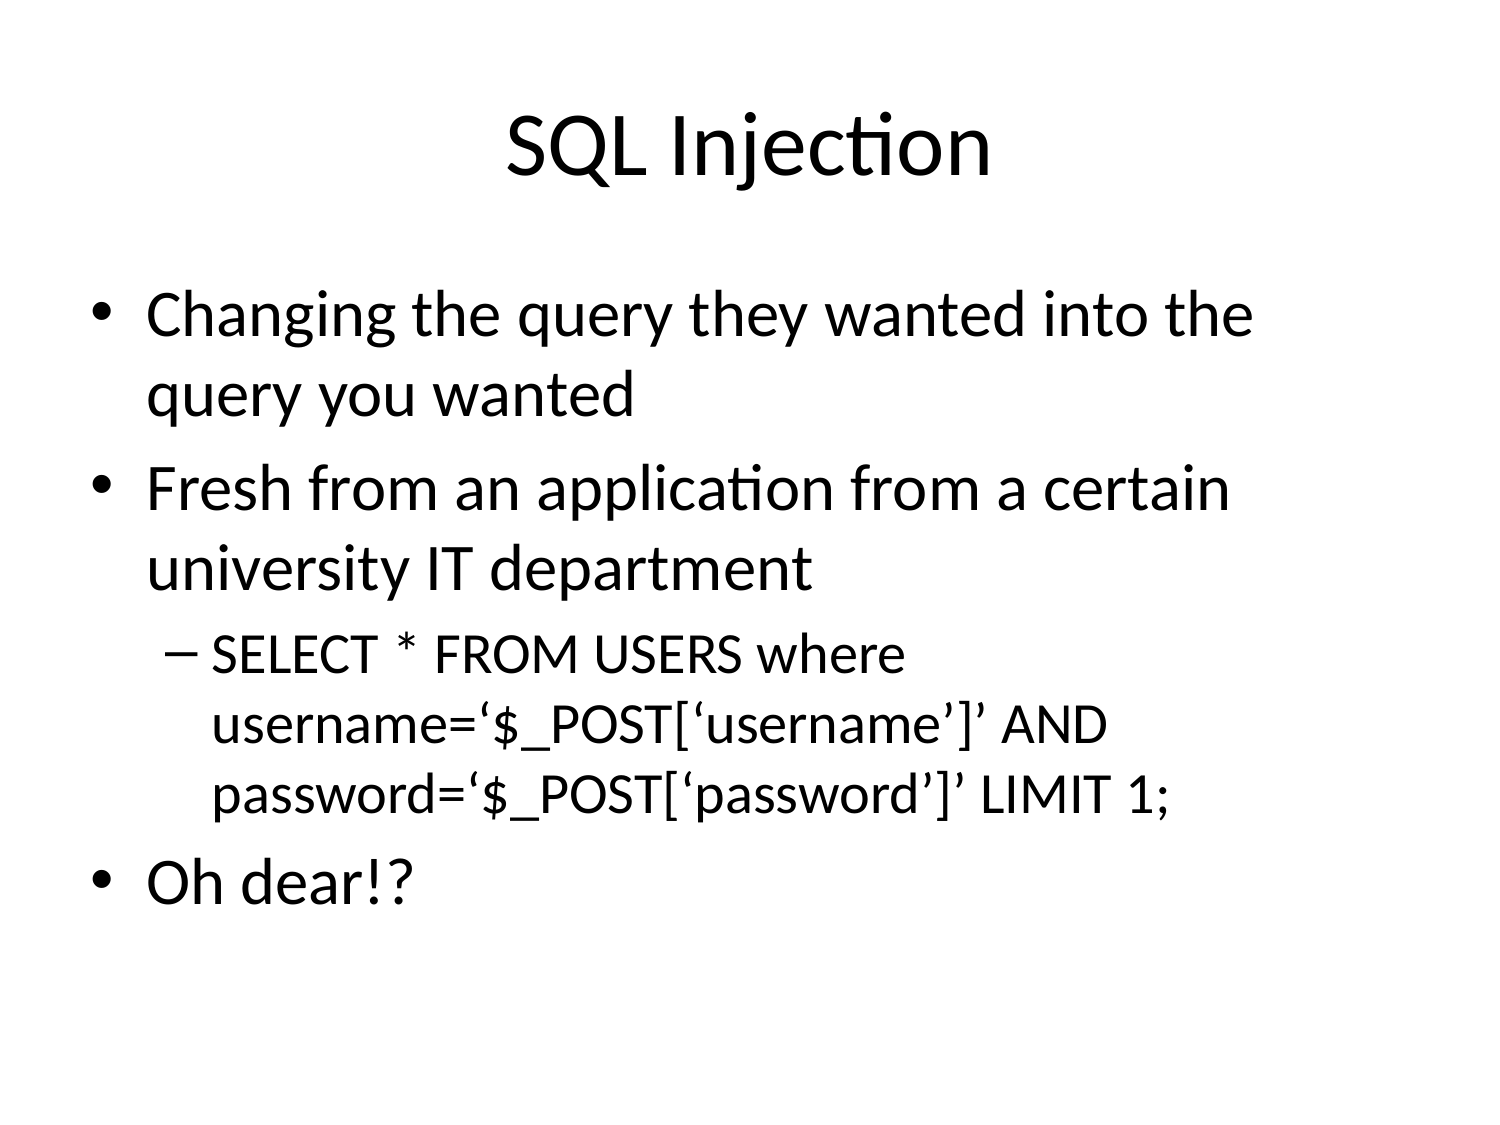

# SQL Injection
Changing the query they wanted into the query you wanted
Fresh from an application from a certain university IT department
SELECT * FROM USERS where username=‘$_POST[‘username’]’ AND password=‘$_POST[‘password’]’ LIMIT 1;
Oh dear!?